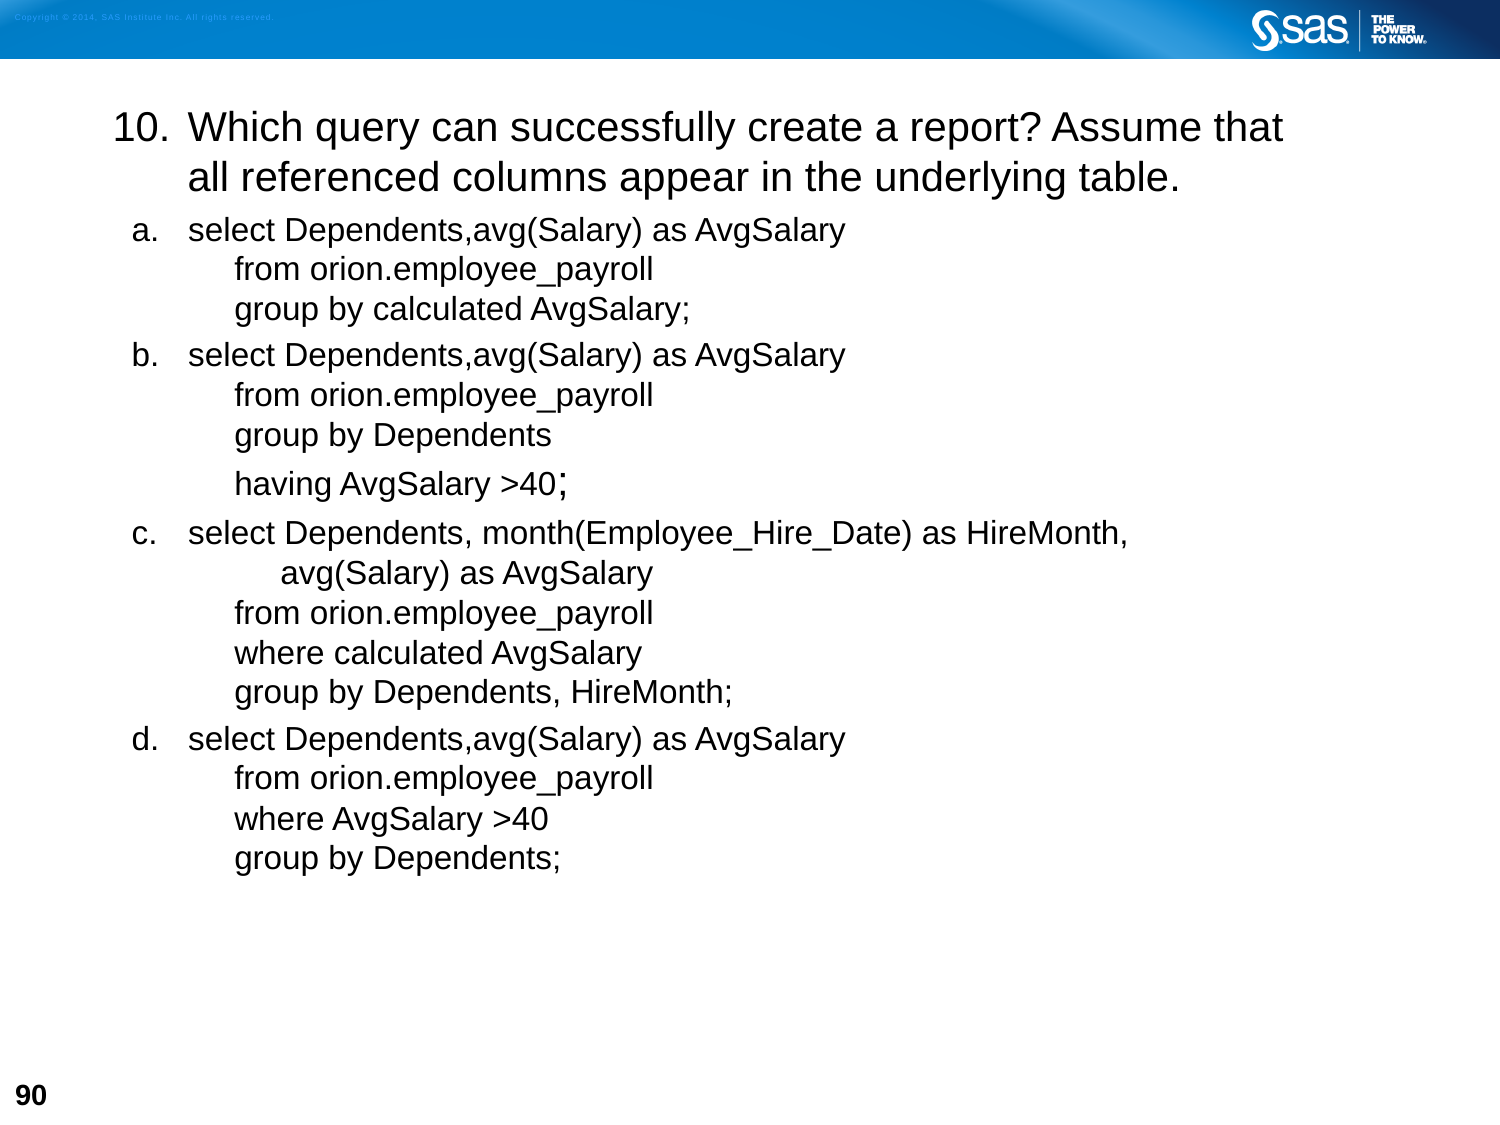

Which query can successfully create a report? Assume that
all referenced columns appear in the underlying table.
select Dependents,avg(Salary) as AvgSalary
     from orion.employee_payroll
     group by calculated AvgSalary;
select Dependents,avg(Salary) as AvgSalary
     from orion.employee_payroll
     group by Dependents
     having AvgSalary >40;
select Dependents, month(Employee_Hire_Date) as HireMonth,
          avg(Salary) as AvgSalary
     from orion.employee_payroll
     where calculated AvgSalary
     group by Dependents, HireMonth;
select Dependents,avg(Salary) as AvgSalary
     from orion.employee_payroll
     where AvgSalary >40
     group by Dependents;